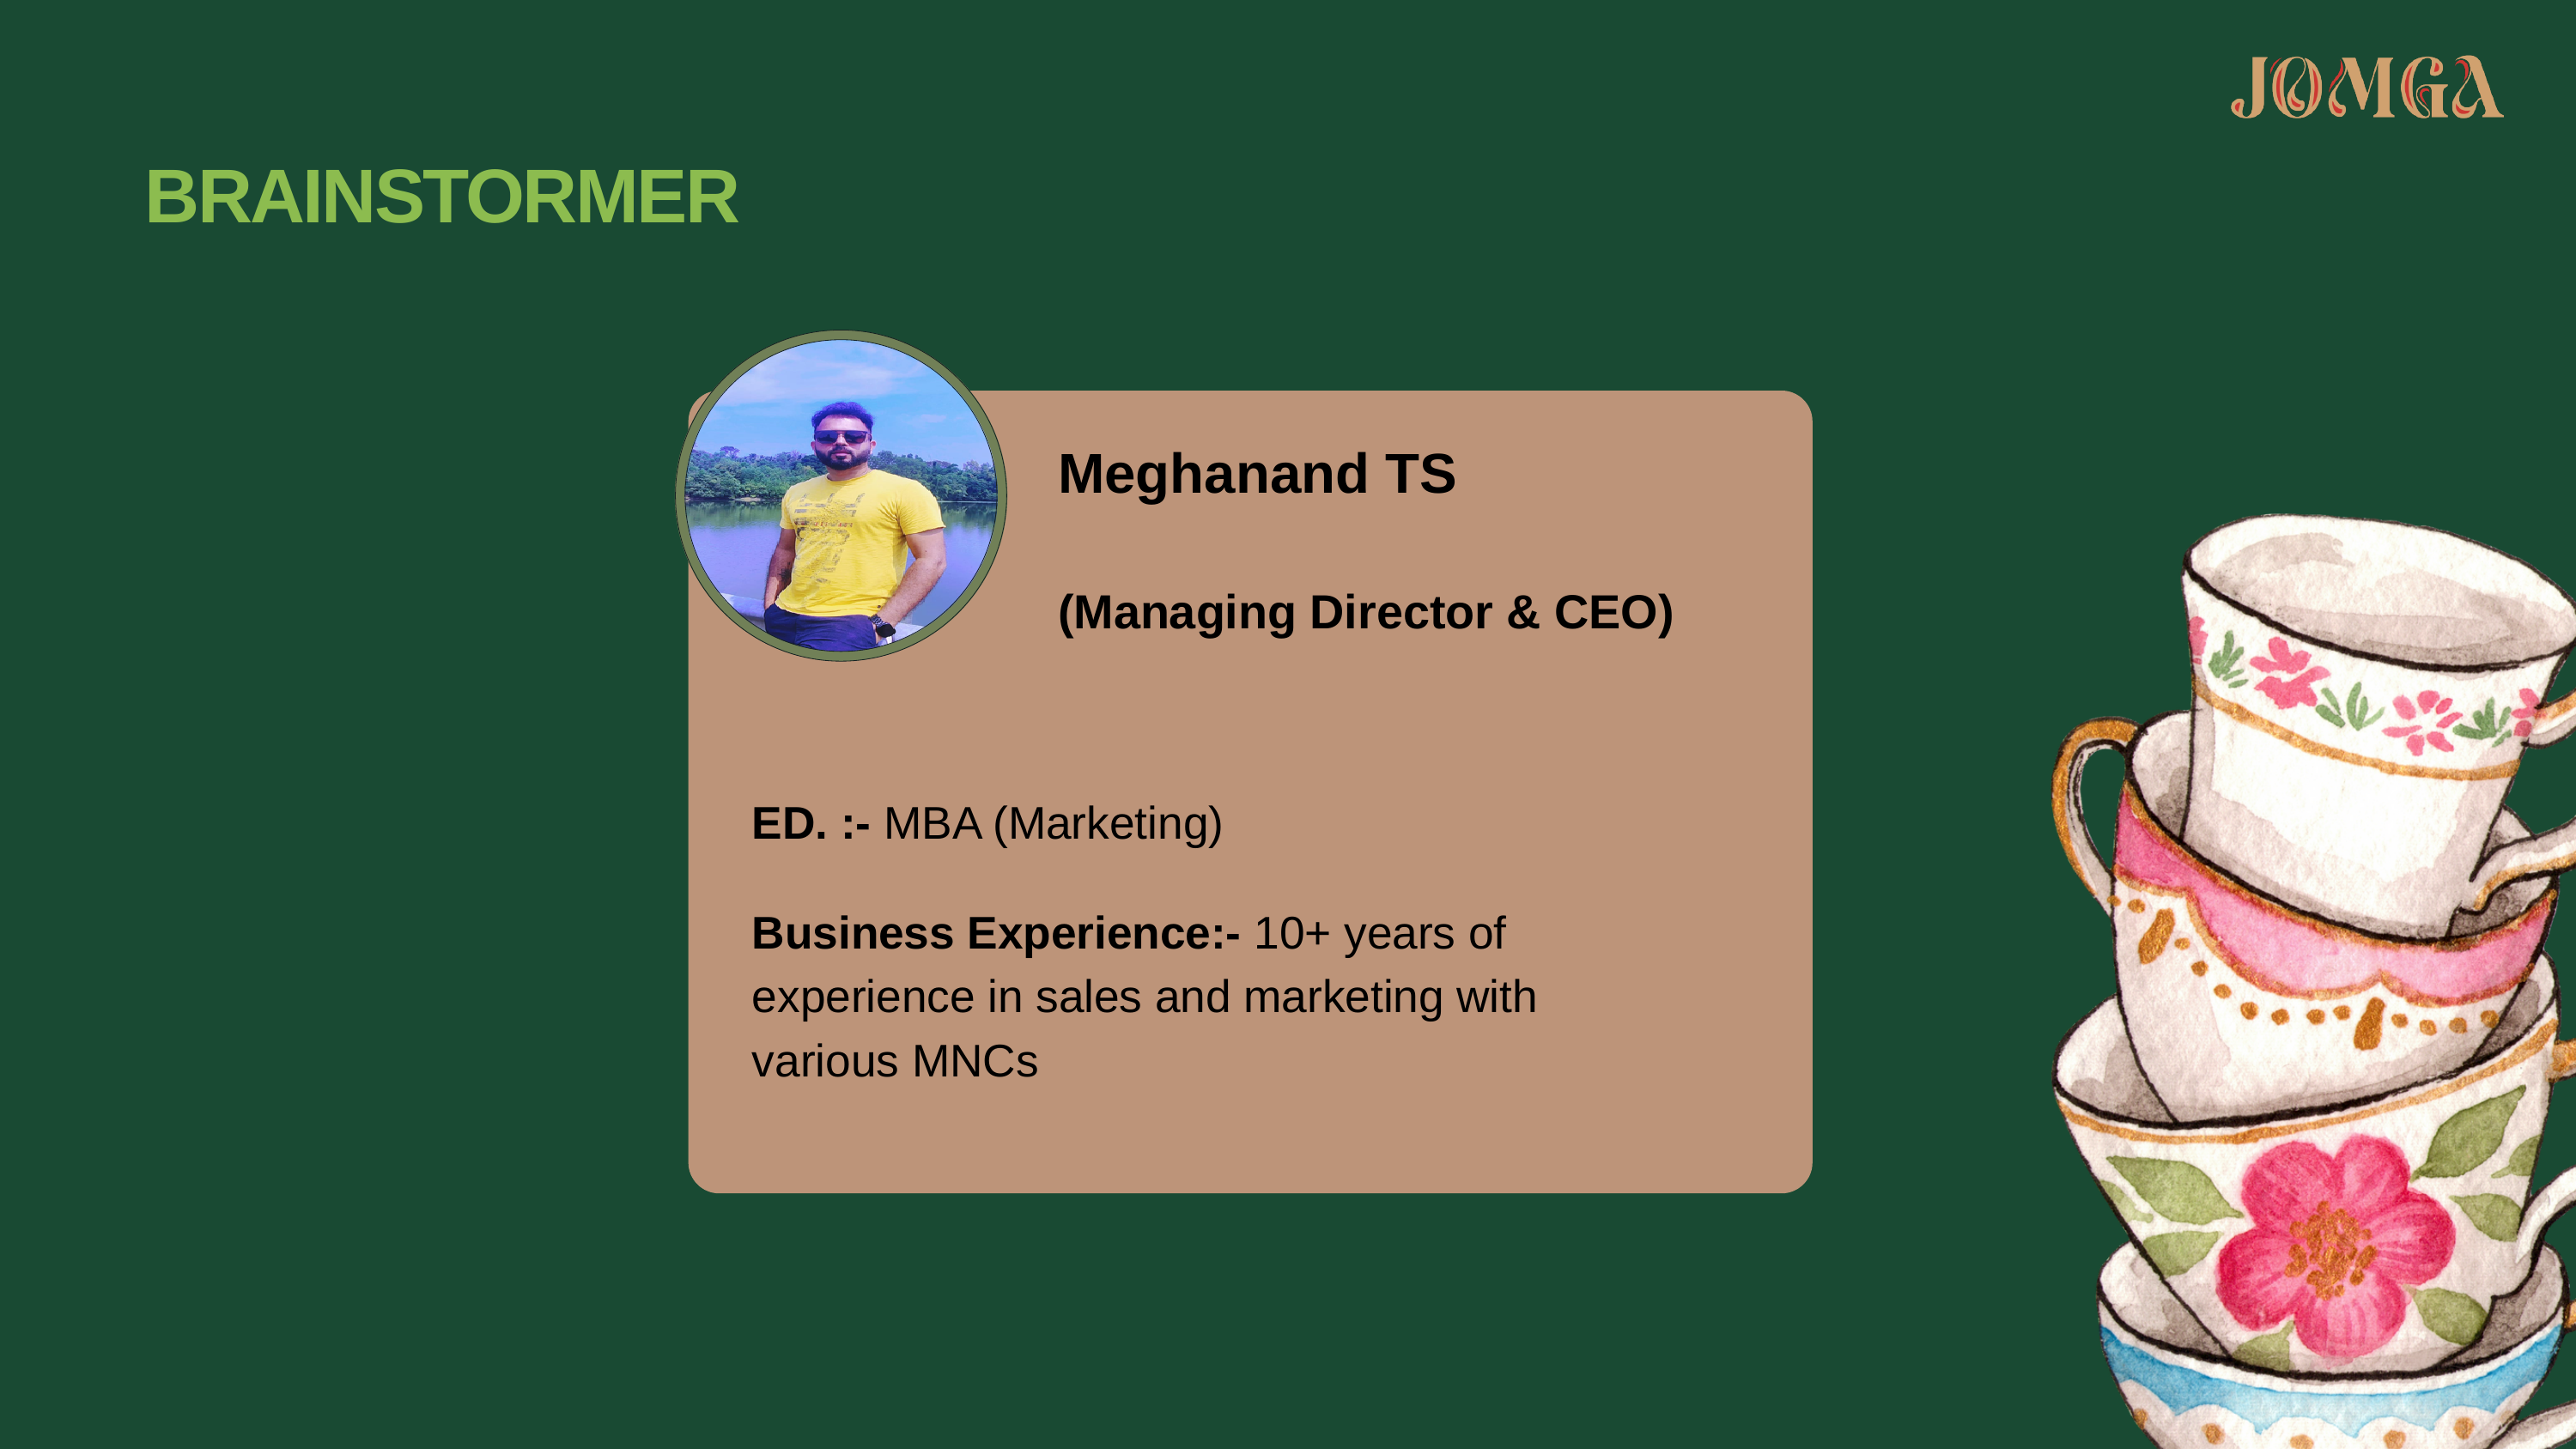

BRAINSTORMER

Meghanand TS

(Managing Director & CEO)
ED. :- MBA (Marketing)
Business Experience:- 10+ years of experience in sales and marketing with various MNCs